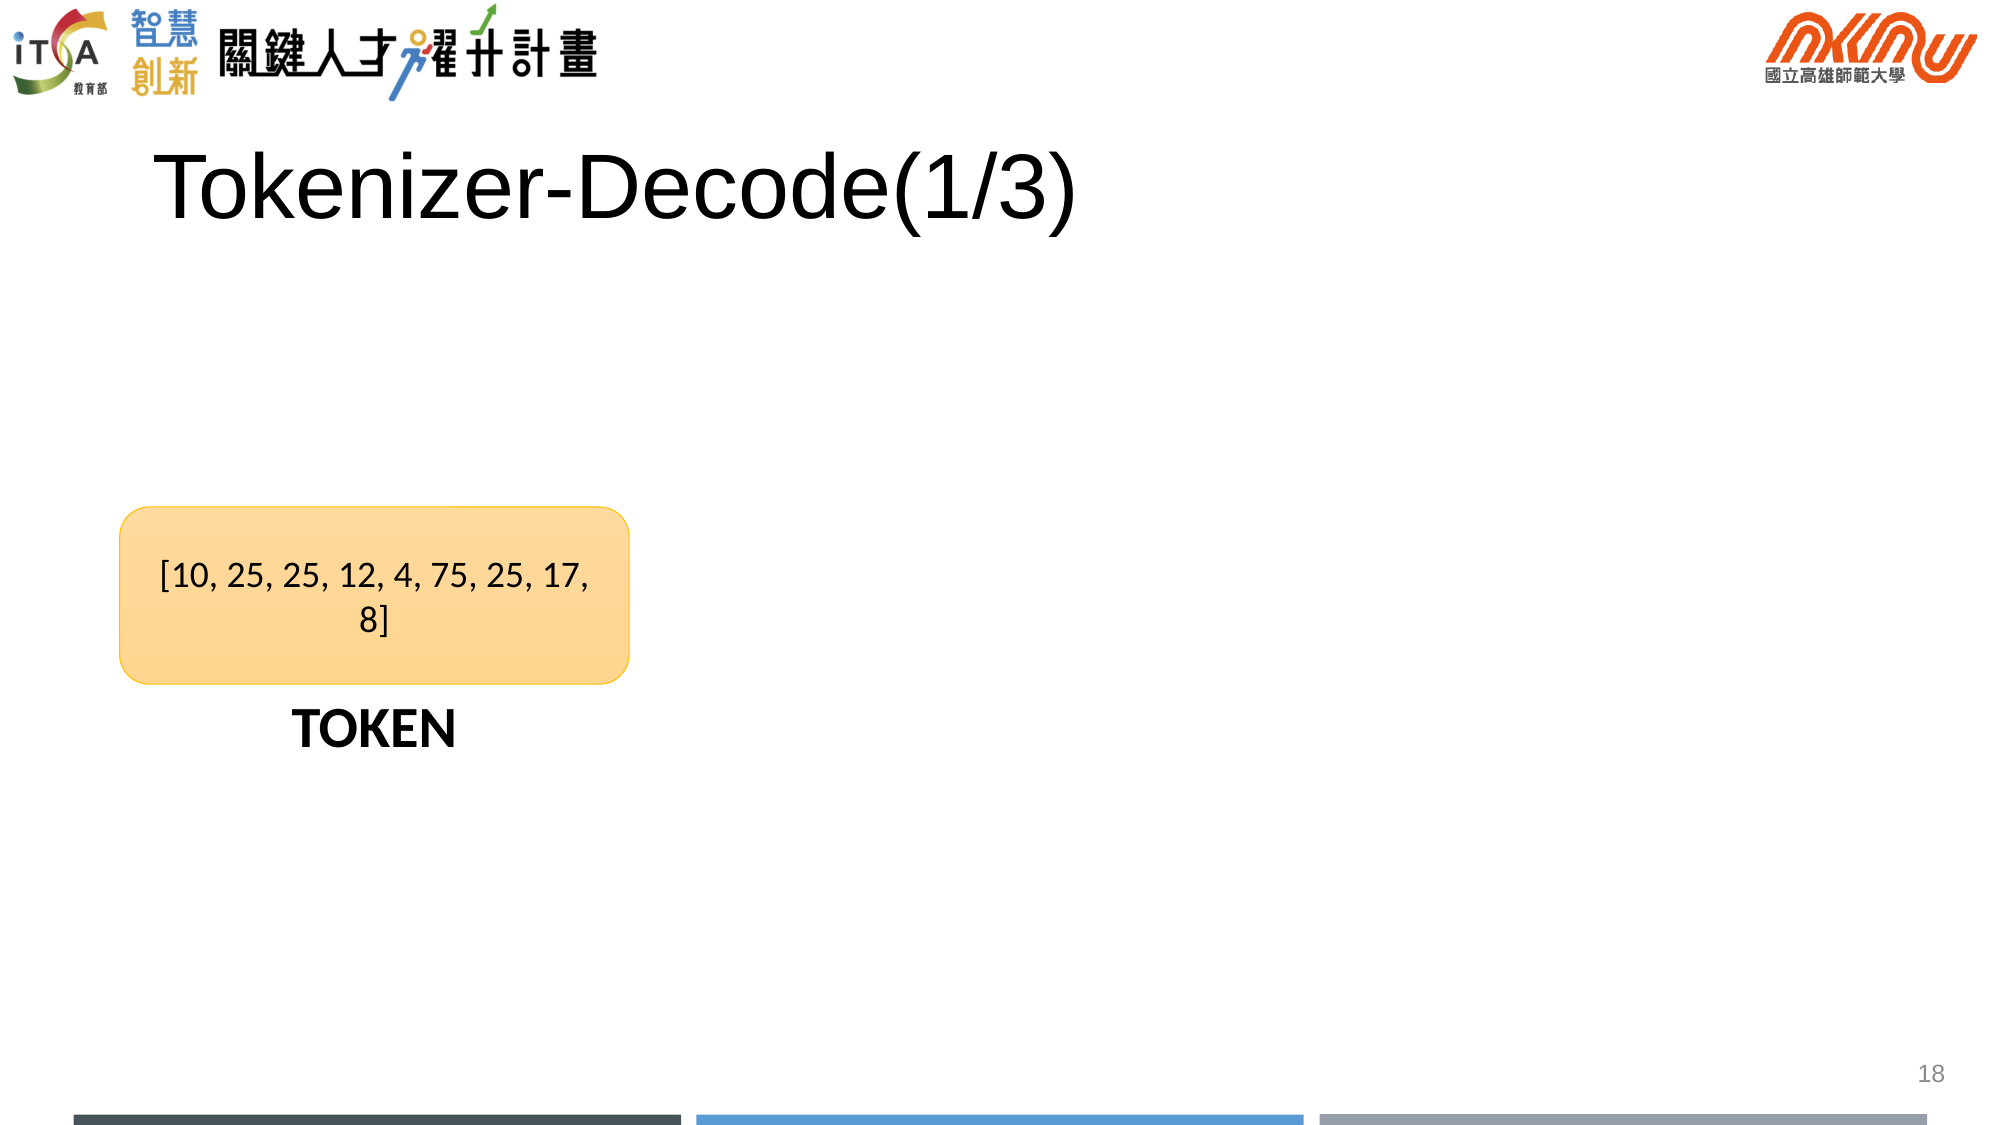

# Tokenizer-Decode(1/3)
[10, 25, 25, 12, 4, 75, 25, 17, 8]
TOKEN
18